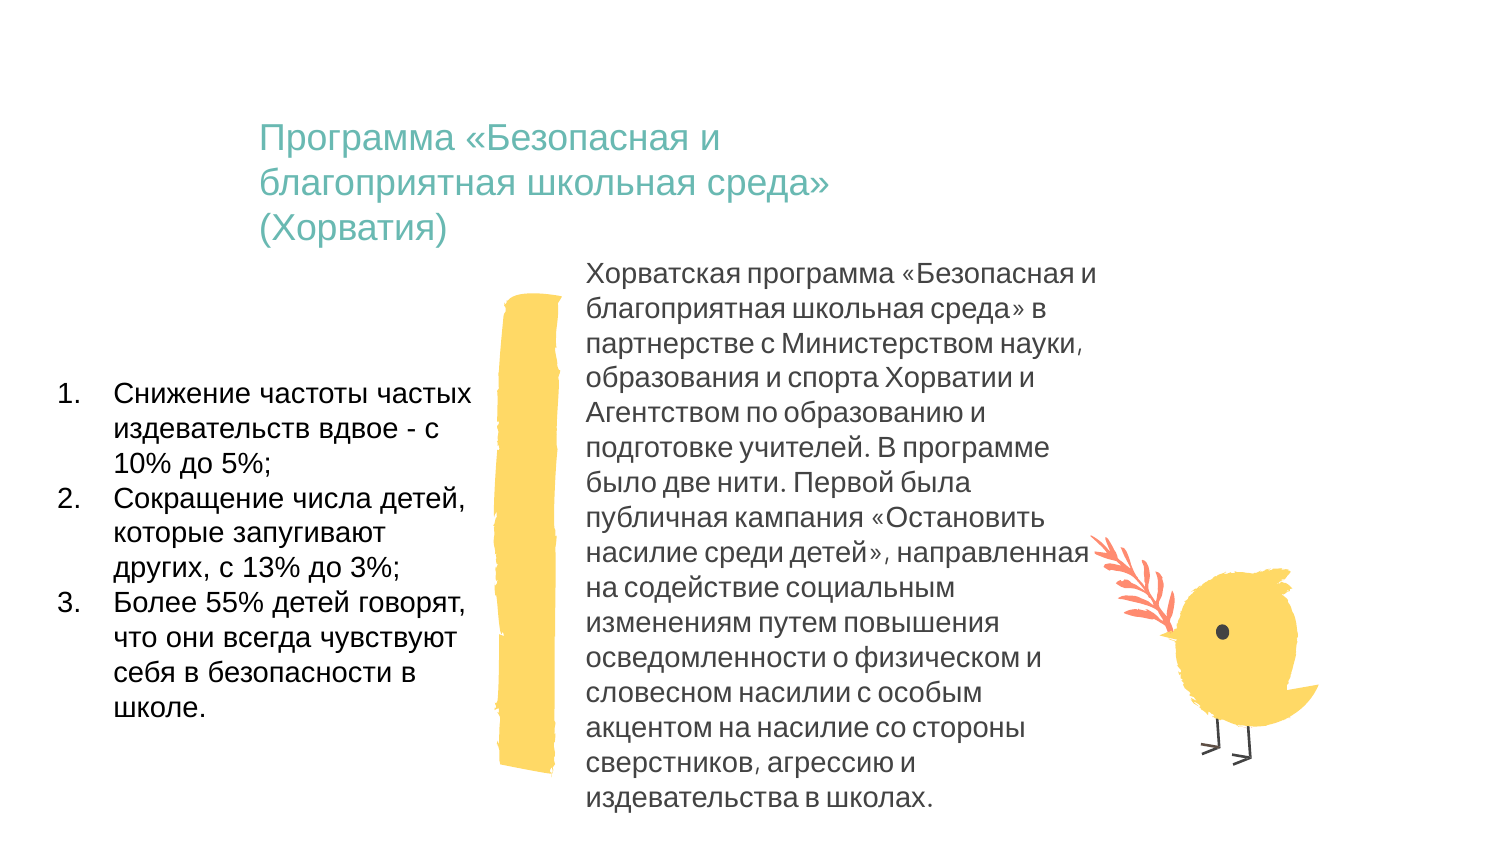

# Программа «Безопасная и благоприятная школьная среда» (Хорватия)

Хорватская программа «Безопасная и благоприятная школьная среда» в партнерстве с Министерством науки, образования и спорта Хорватии и Агентством по образованию и подготовке учителей. В программе было две нити. Первой была публичная кампания «Остановить насилие среди детей», направленная на содействие социальным изменениям путем повышения осведомленности о физическом и словесном насилии с особым акцентом на насилие со стороны сверстников, агрессию и издевательства в школах.
Снижение частоты частых издевательств вдвое - с 10% до 5%;
Сокращение числа детей, которые запугивают других, с 13% до 3%;
Более 55% детей говорят, что они всегда чувствуют себя в безопасности в школе.